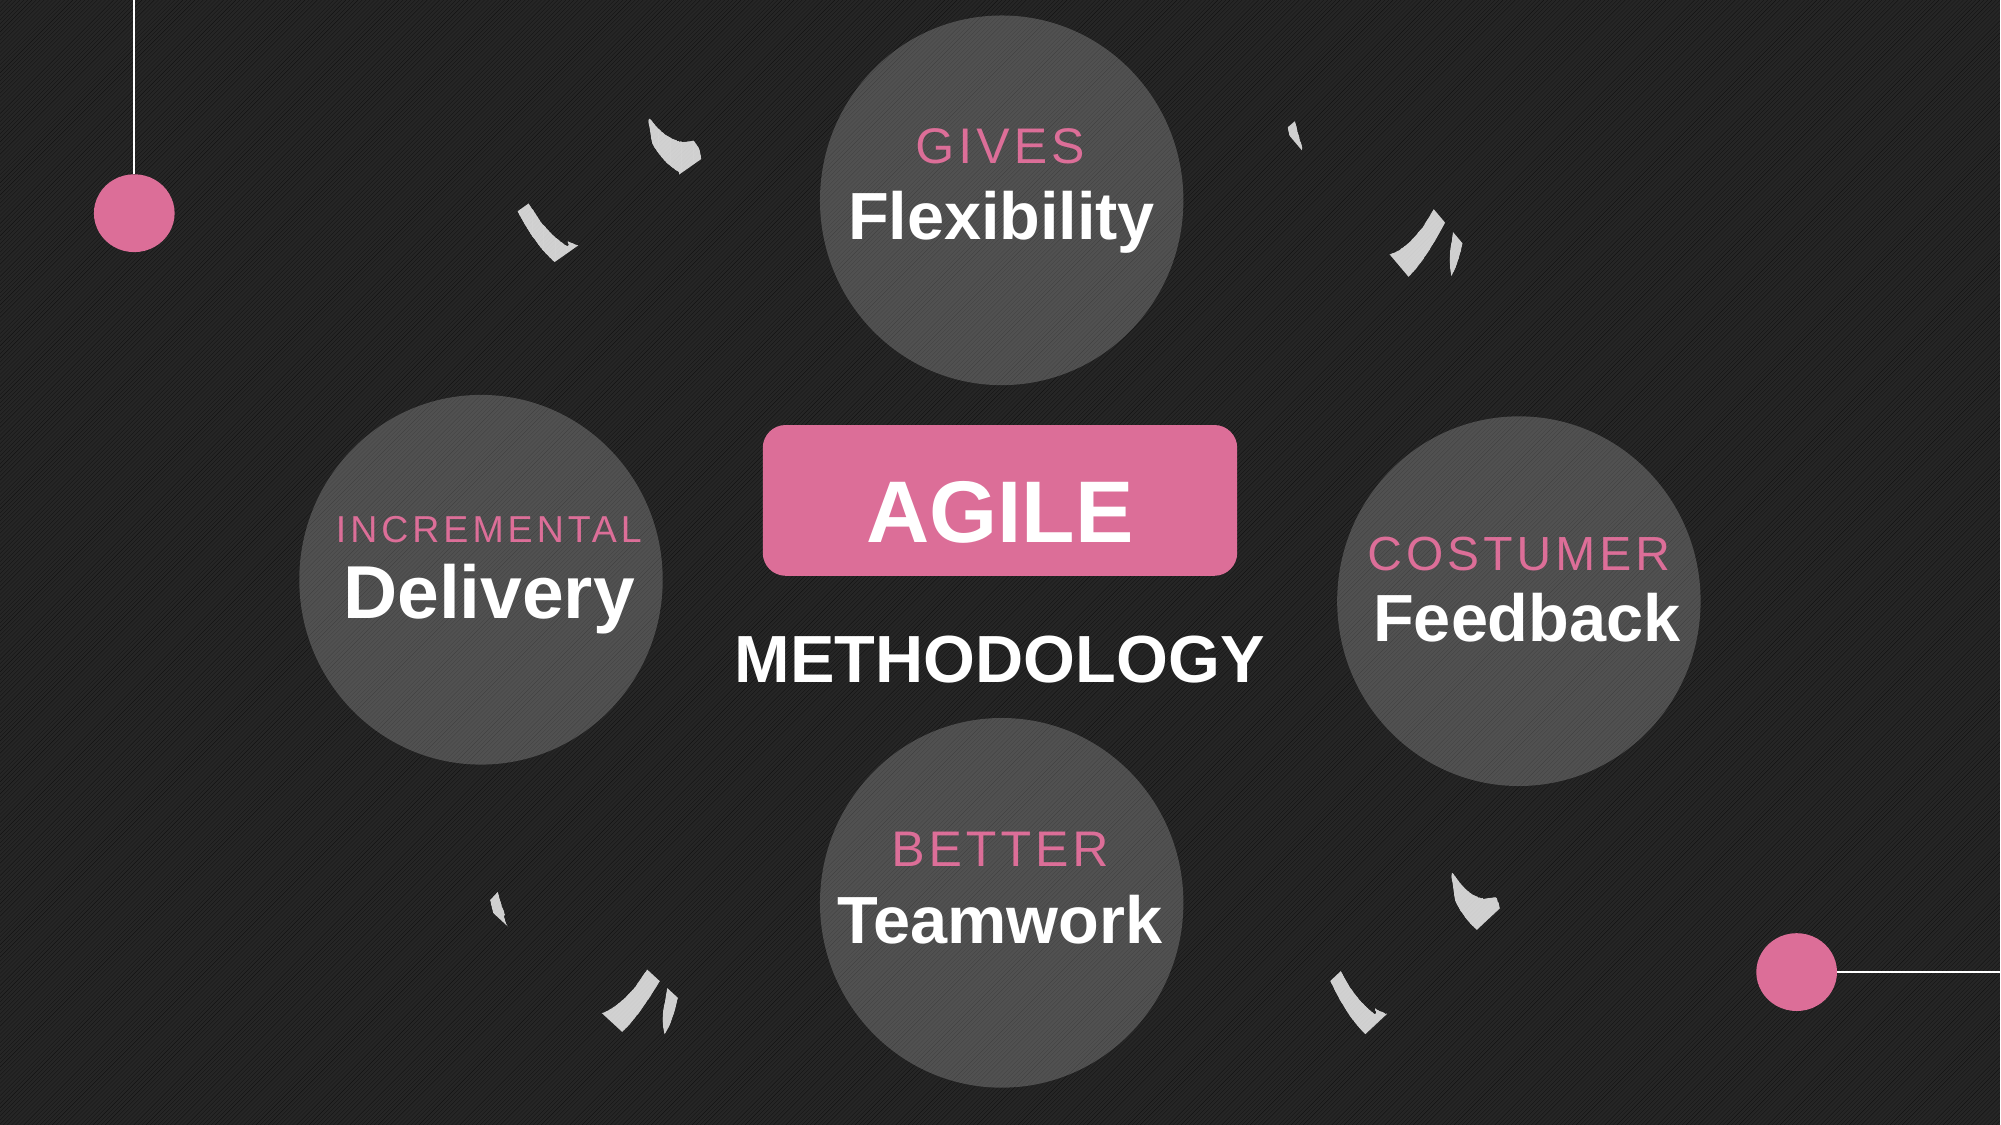

GIVES

Flexibility

AGILE

INCREMENTAL
COSTUMER
METHODOLOGY
Delivery
Feedback

BETTER
Teamwork